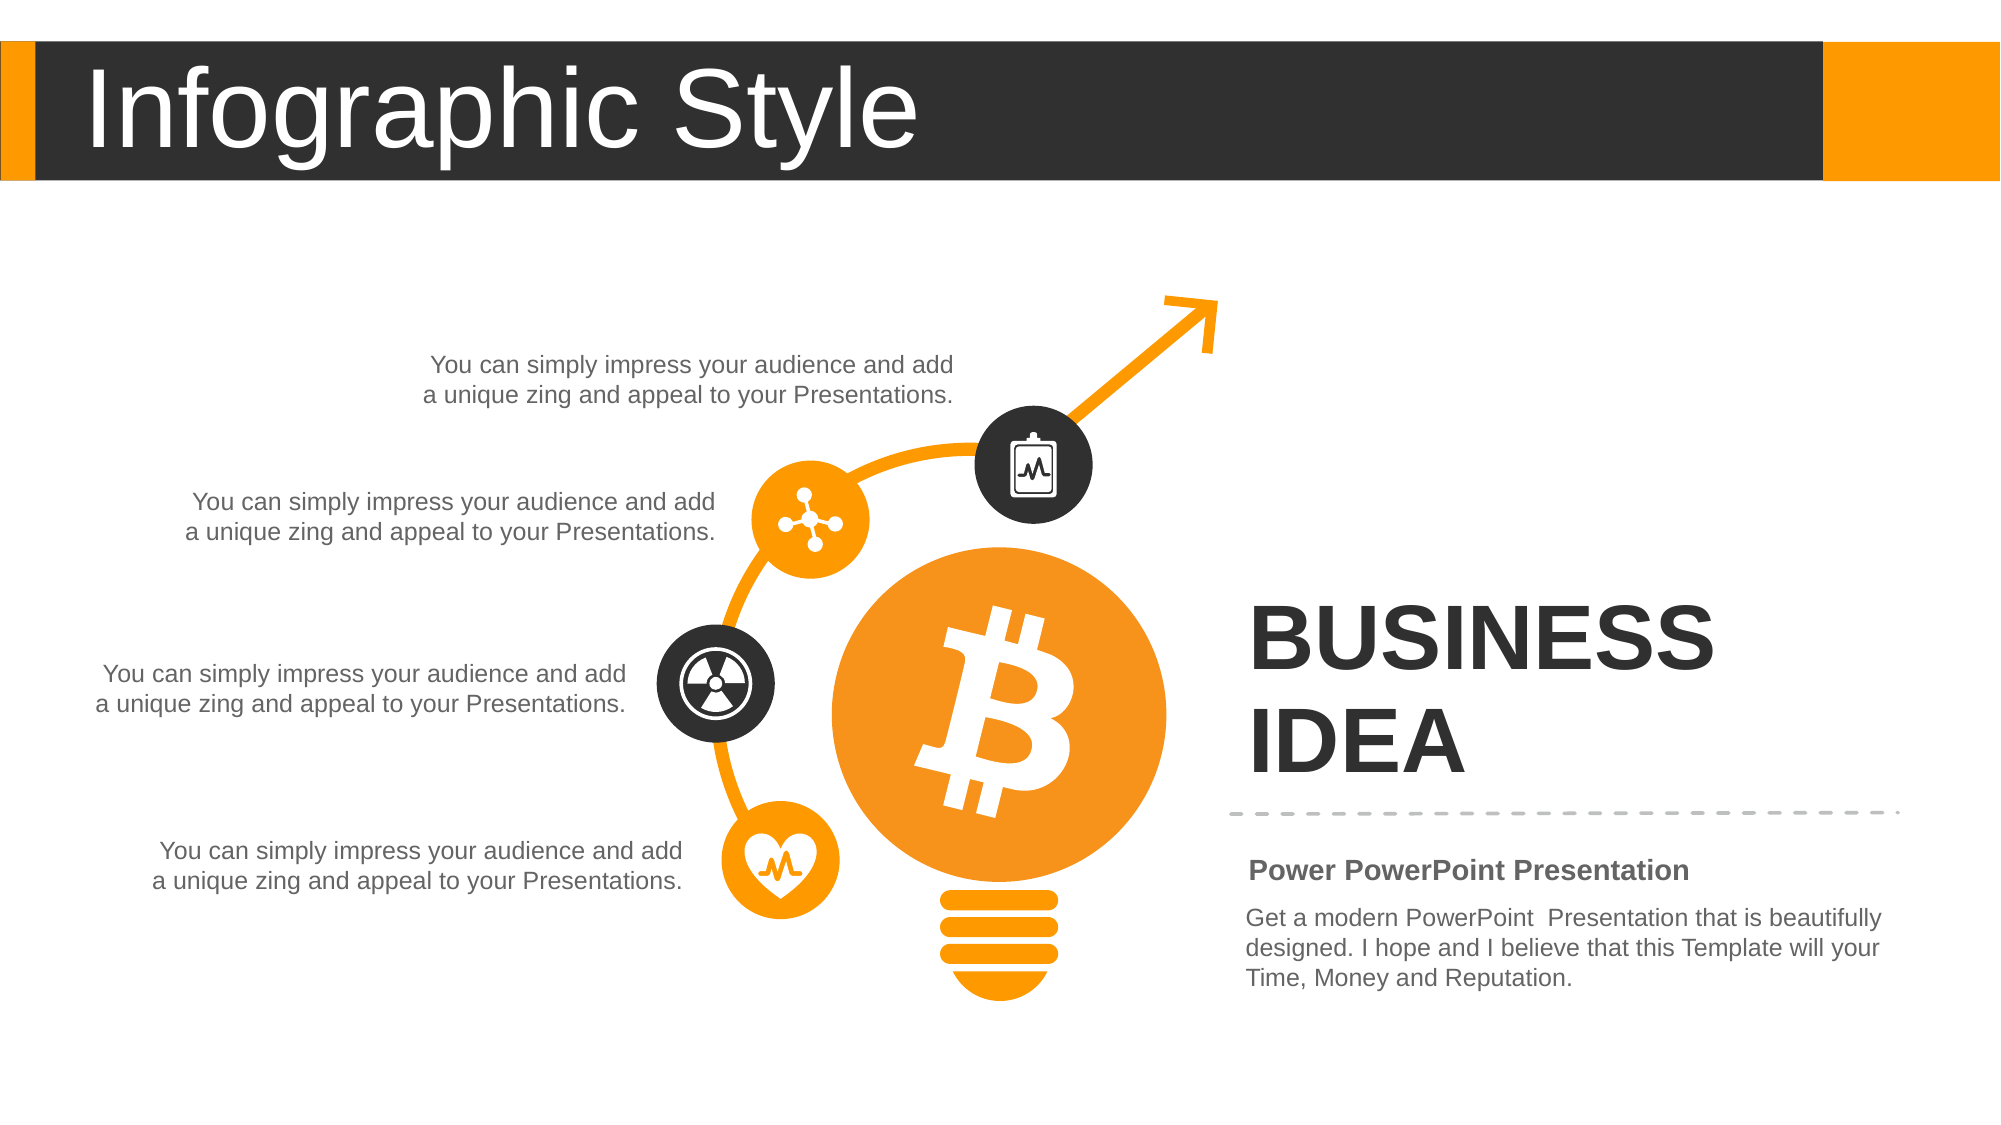

Infographic Style

You can simply impress your audience and add a unique zing and appeal to your Presentations.

You can simply impress your audience and add a unique zing and appeal to your Presentations.

BUSINESS
IDEA

You can simply impress your audience and add a unique zing and appeal to your Presentations.

You can simply impress your audience and add a unique zing and appeal to your Presentations.

Power PowerPoint Presentation

Get a modern PowerPoint  Presentation that is beautifully designed. I hope and I believe that this Template will your Time, Money and Reputation.